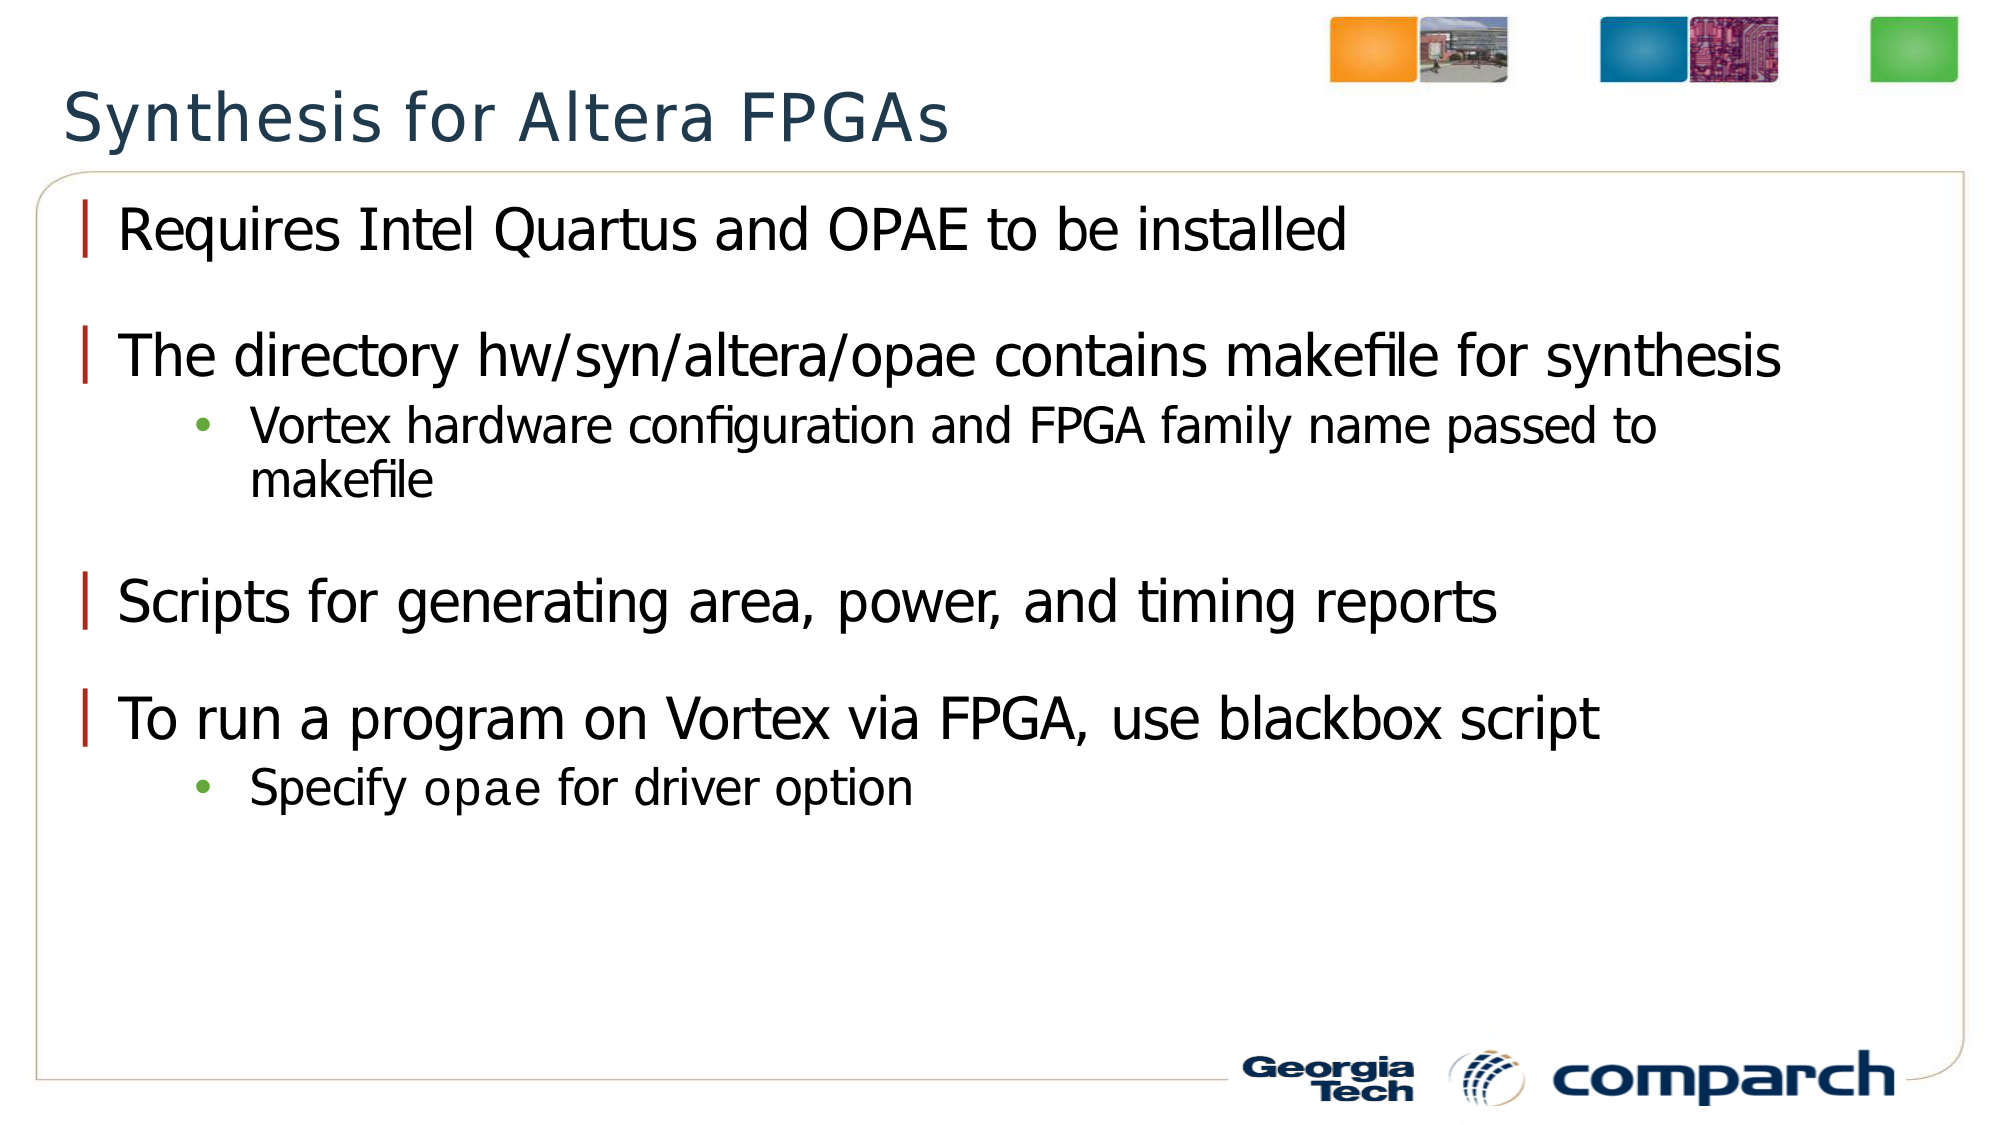

Synthesis for Altera FPGAs

Requires Intel Quartus and OPAE to be installed

The directory hw/syn/altera/opae contains makefile for synthesis
Vortex hardware configuration and FPGA family name passed to makefile

Scripts for generating area, power, and timing reports

To run a program on Vortex via FPGA, use blackbox script
Specify opae for driver option